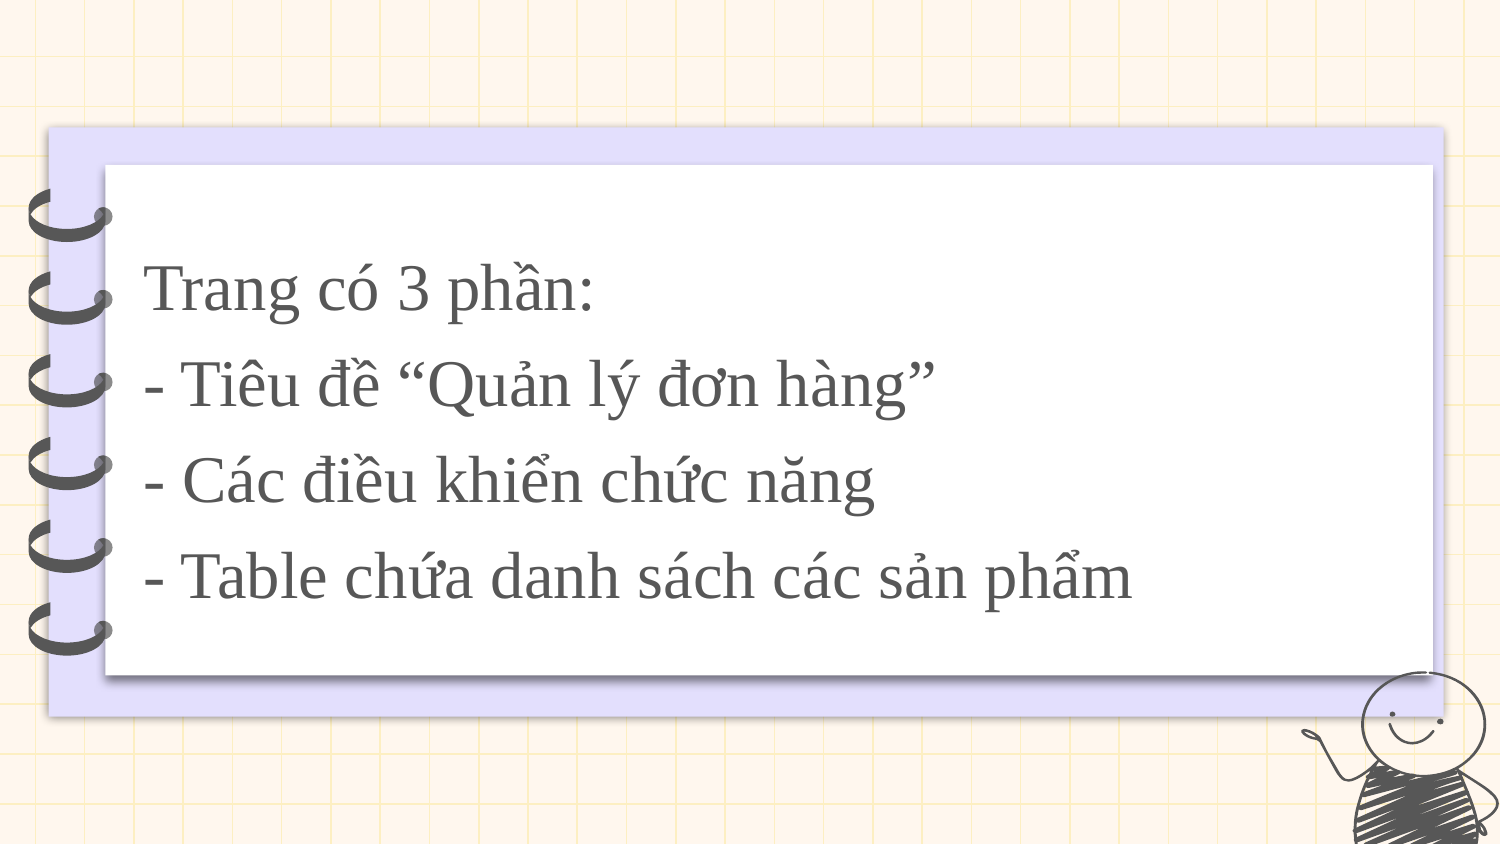

Trang có 3 phần:
- Tiêu đề “Quản lý đơn hàng”
- Các điều khiển chức năng
- Table chứa danh sách các sản phẩm